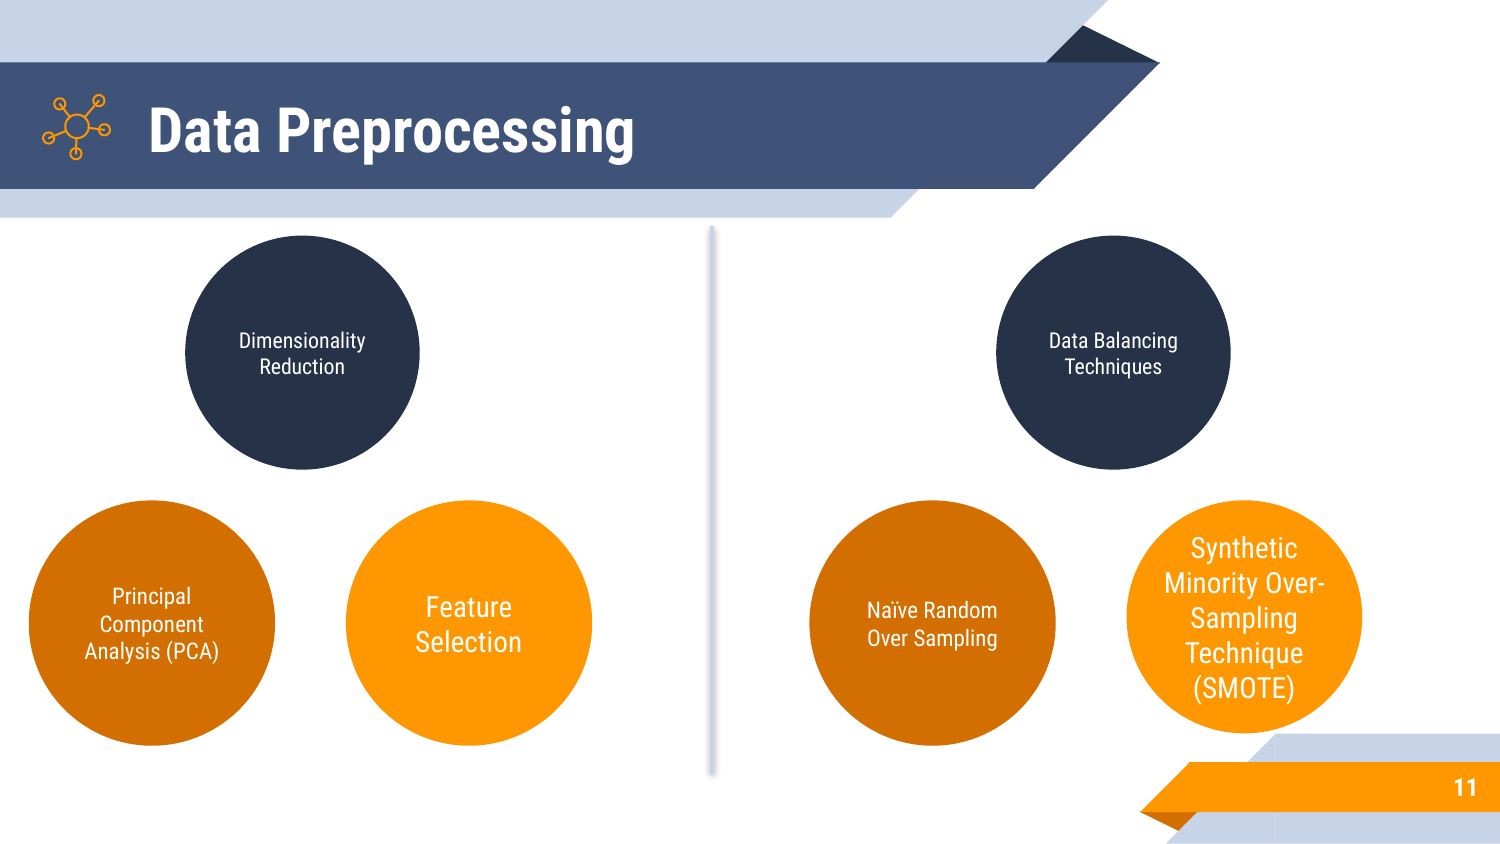

# Data Preprocessing

Dimensionality Reduction
Data Balancing Techniques
Principal Component Analysis (PCA)
Naïve Random Over Sampling
Synthetic Minority Over-Sampling Technique (SMOTE)
Feature Selection
11